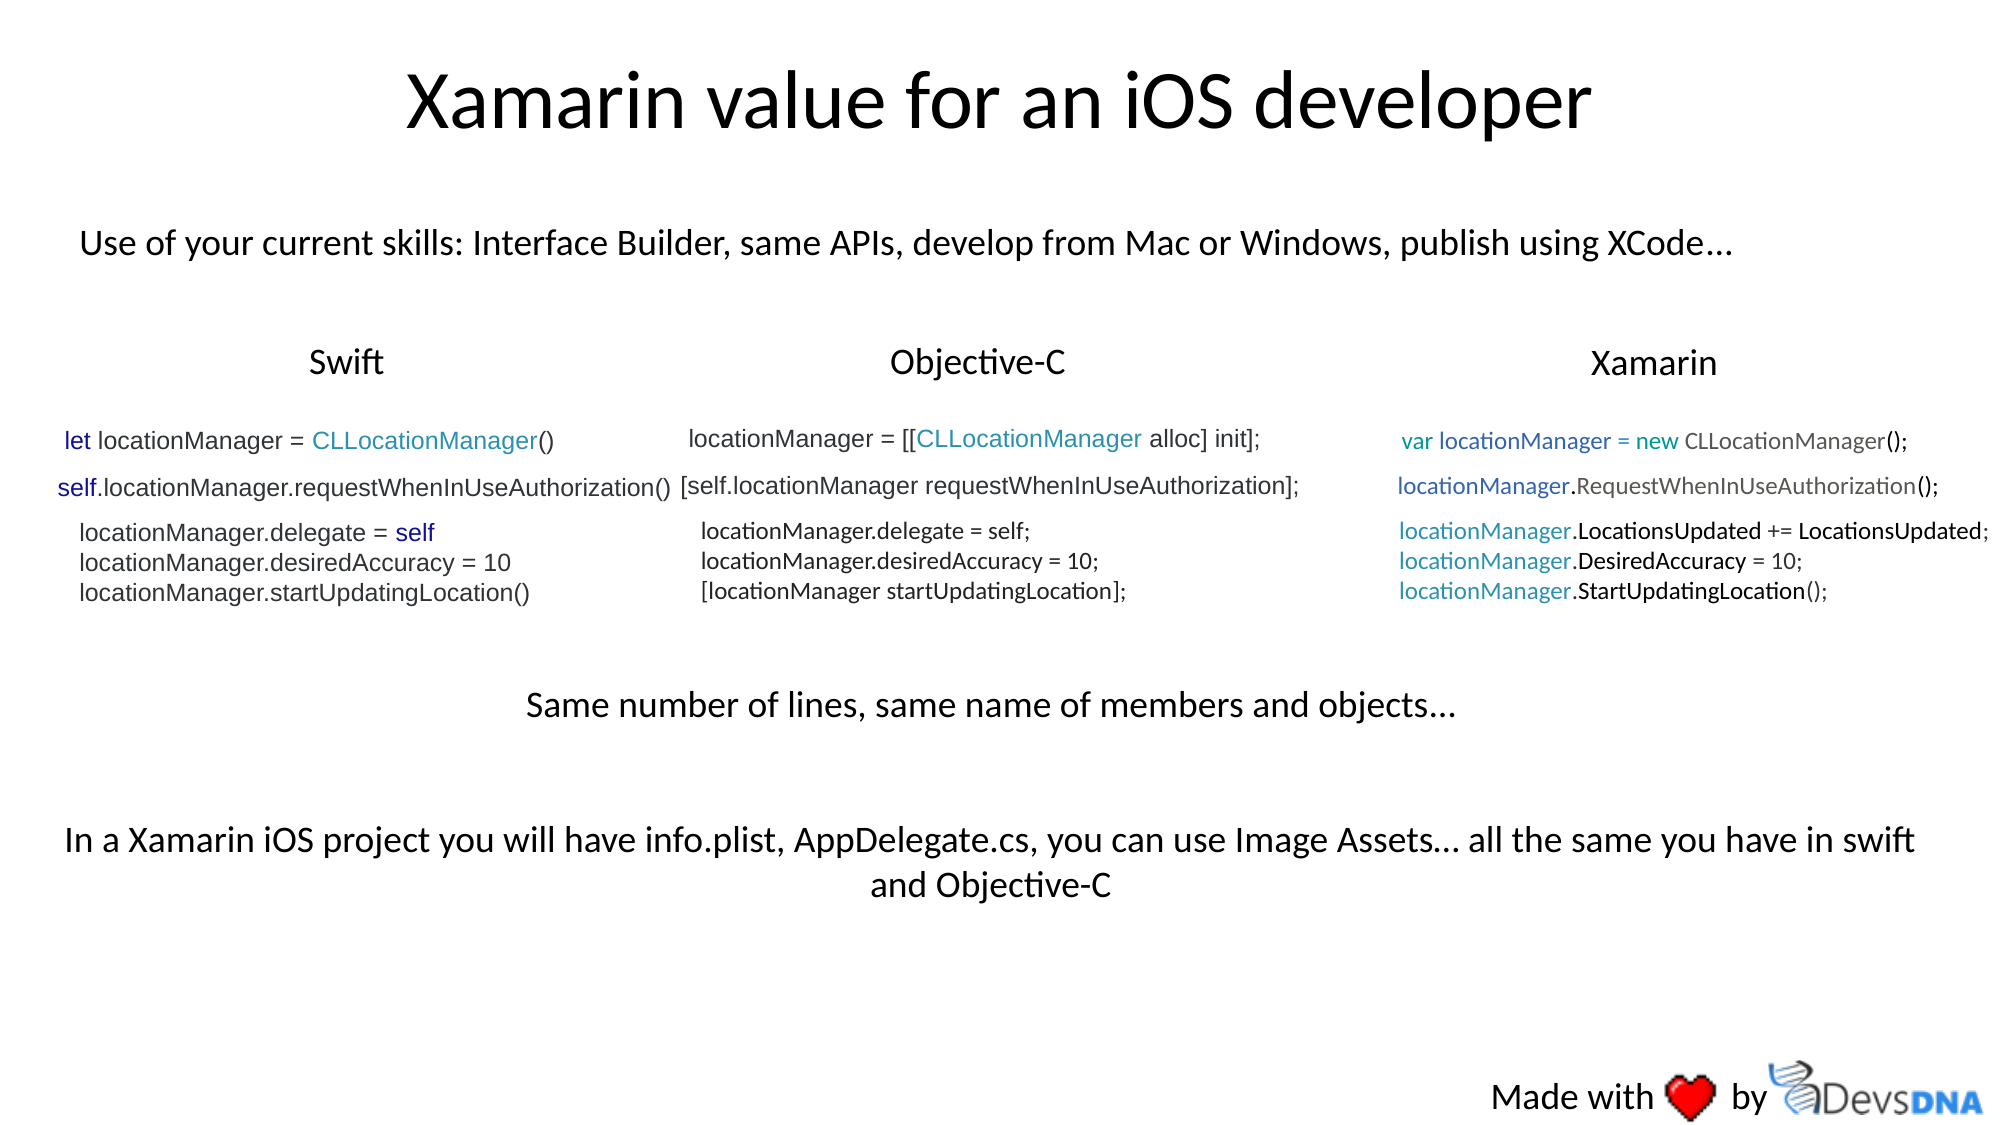

Xamarin value for an iOS developer
Use of your current skills: Interface Builder, same APIs, develop from Mac or Windows, publish using XCode…
Swift
Objective-C
Xamarin
locationManager = [[CLLocationManager alloc] init];
let locationManager = CLLocationManager()
var locationManager = new CLLocationManager();
locationManager.RequestWhenInUseAuthorization();
[self.locationManager requestWhenInUseAuthorization];
self.locationManager.requestWhenInUseAuthorization()
locationManager.delegate = self;
locationManager.desiredAccuracy = 10;
[locationManager startUpdatingLocation];
locationManager.LocationsUpdated += LocationsUpdated;
locationManager.DesiredAccuracy = 10;
locationManager.StartUpdatingLocation();
locationManager.delegate = self
locationManager.desiredAccuracy = 10
locationManager.startUpdatingLocation()
Same number of lines, same name of members and objects…

In a Xamarin iOS project you will have info.plist, AppDelegate.cs, you can use Image Assets… all the same you have in swift and Objective-C